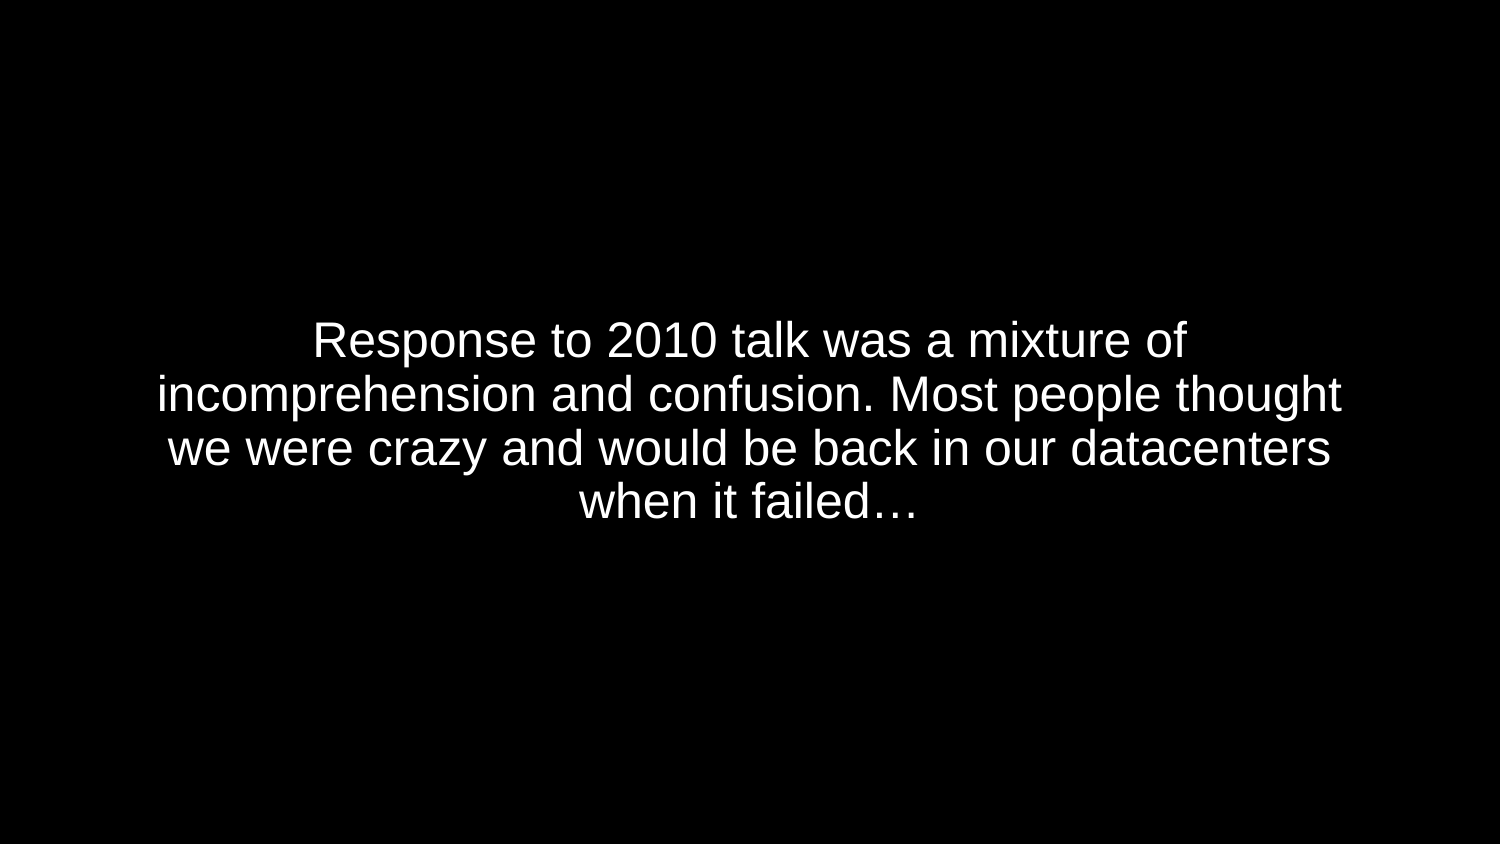

# Response to 2010 talk was a mixture of incomprehension and confusion. Most people thought we were crazy and would be back in our datacenters when it failed…